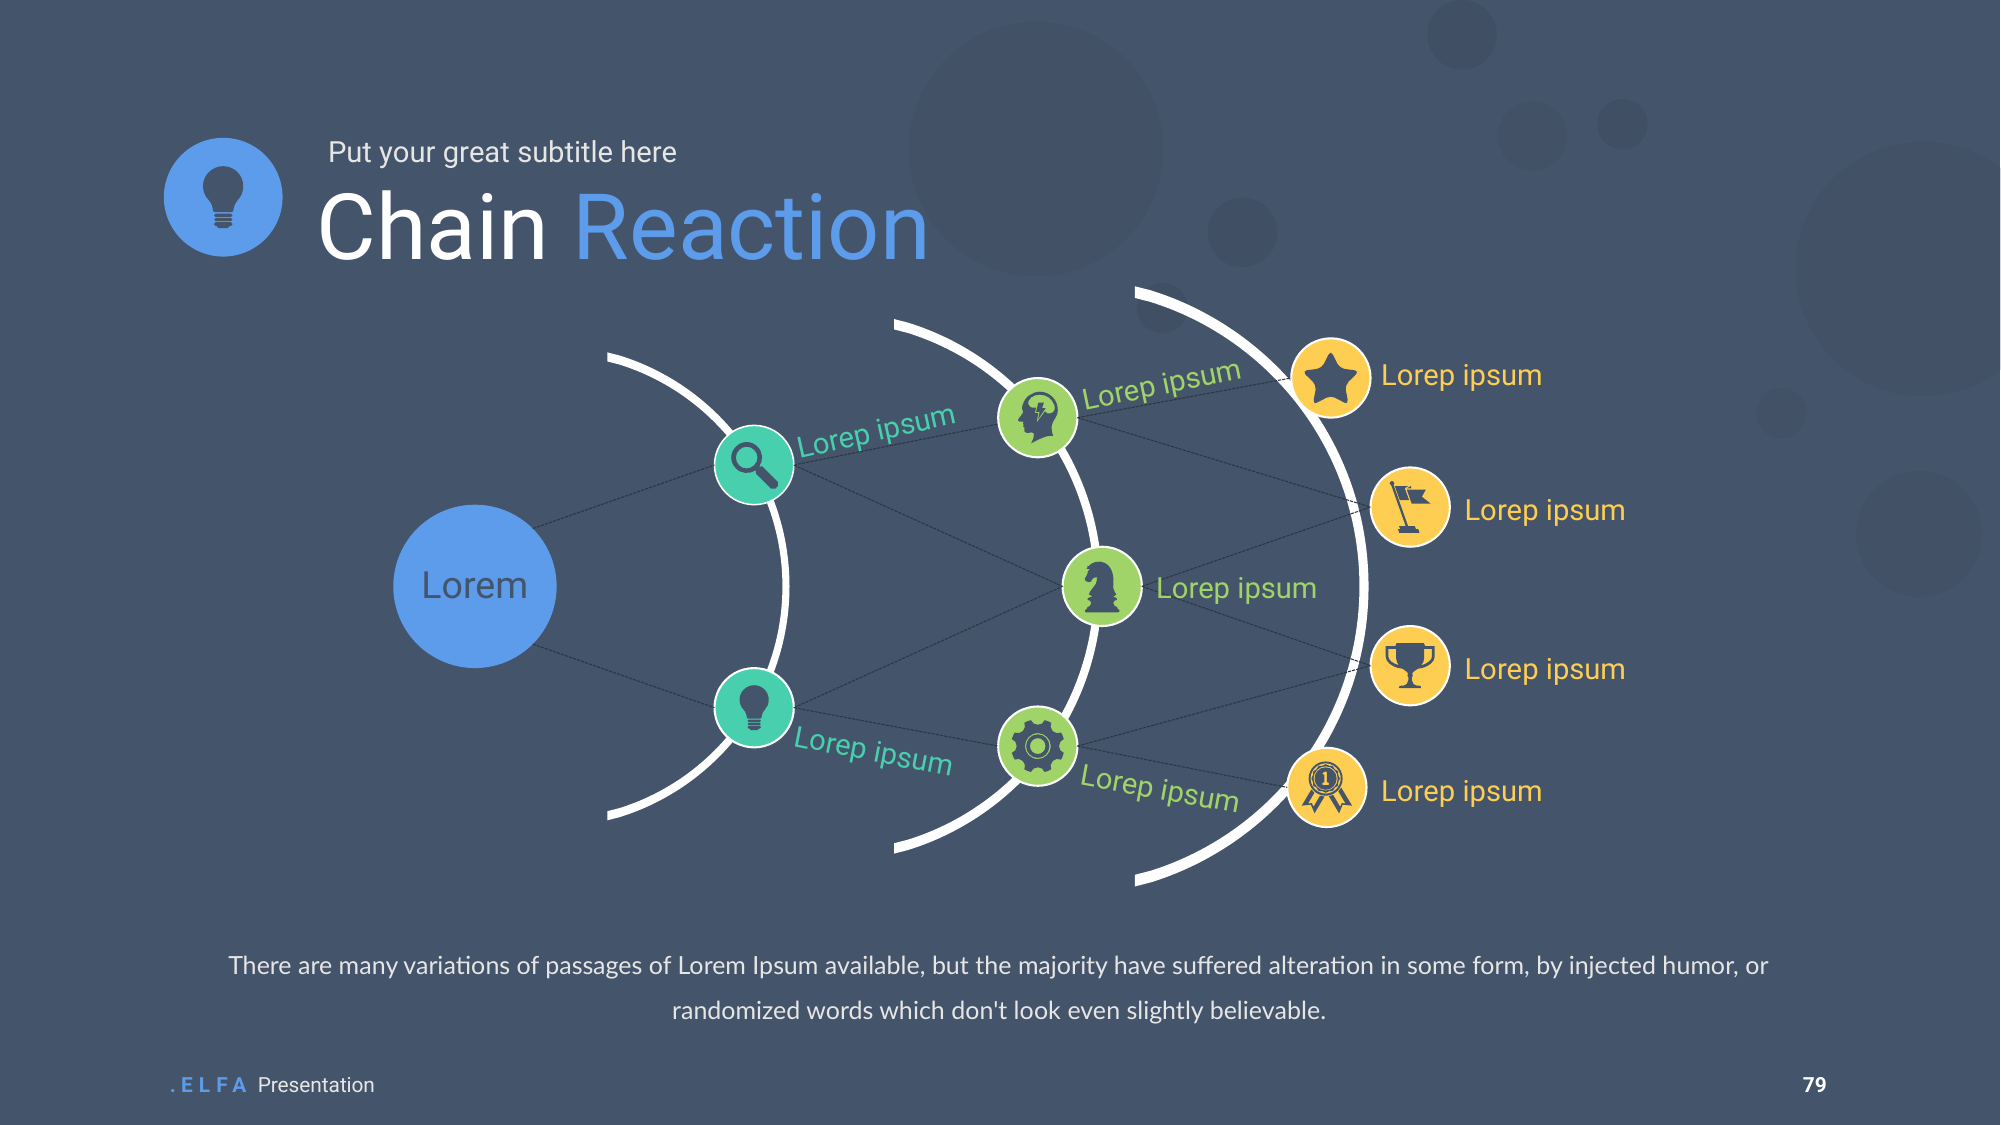

Put your great subtitle here

Chain Reaction

Lorep ipsum
Lorep ipsum

Lorep ipsum

Lorep ipsum

Lorem

Lorep ipsum

Lorep ipsum

Lorep ipsum

Lorep ipsum
Lorep ipsum
There are many variations of passages of Lorem Ipsum available, but the majority have suffered alteration in some form, by injected humor, or randomized words which don't look even slightly believable.